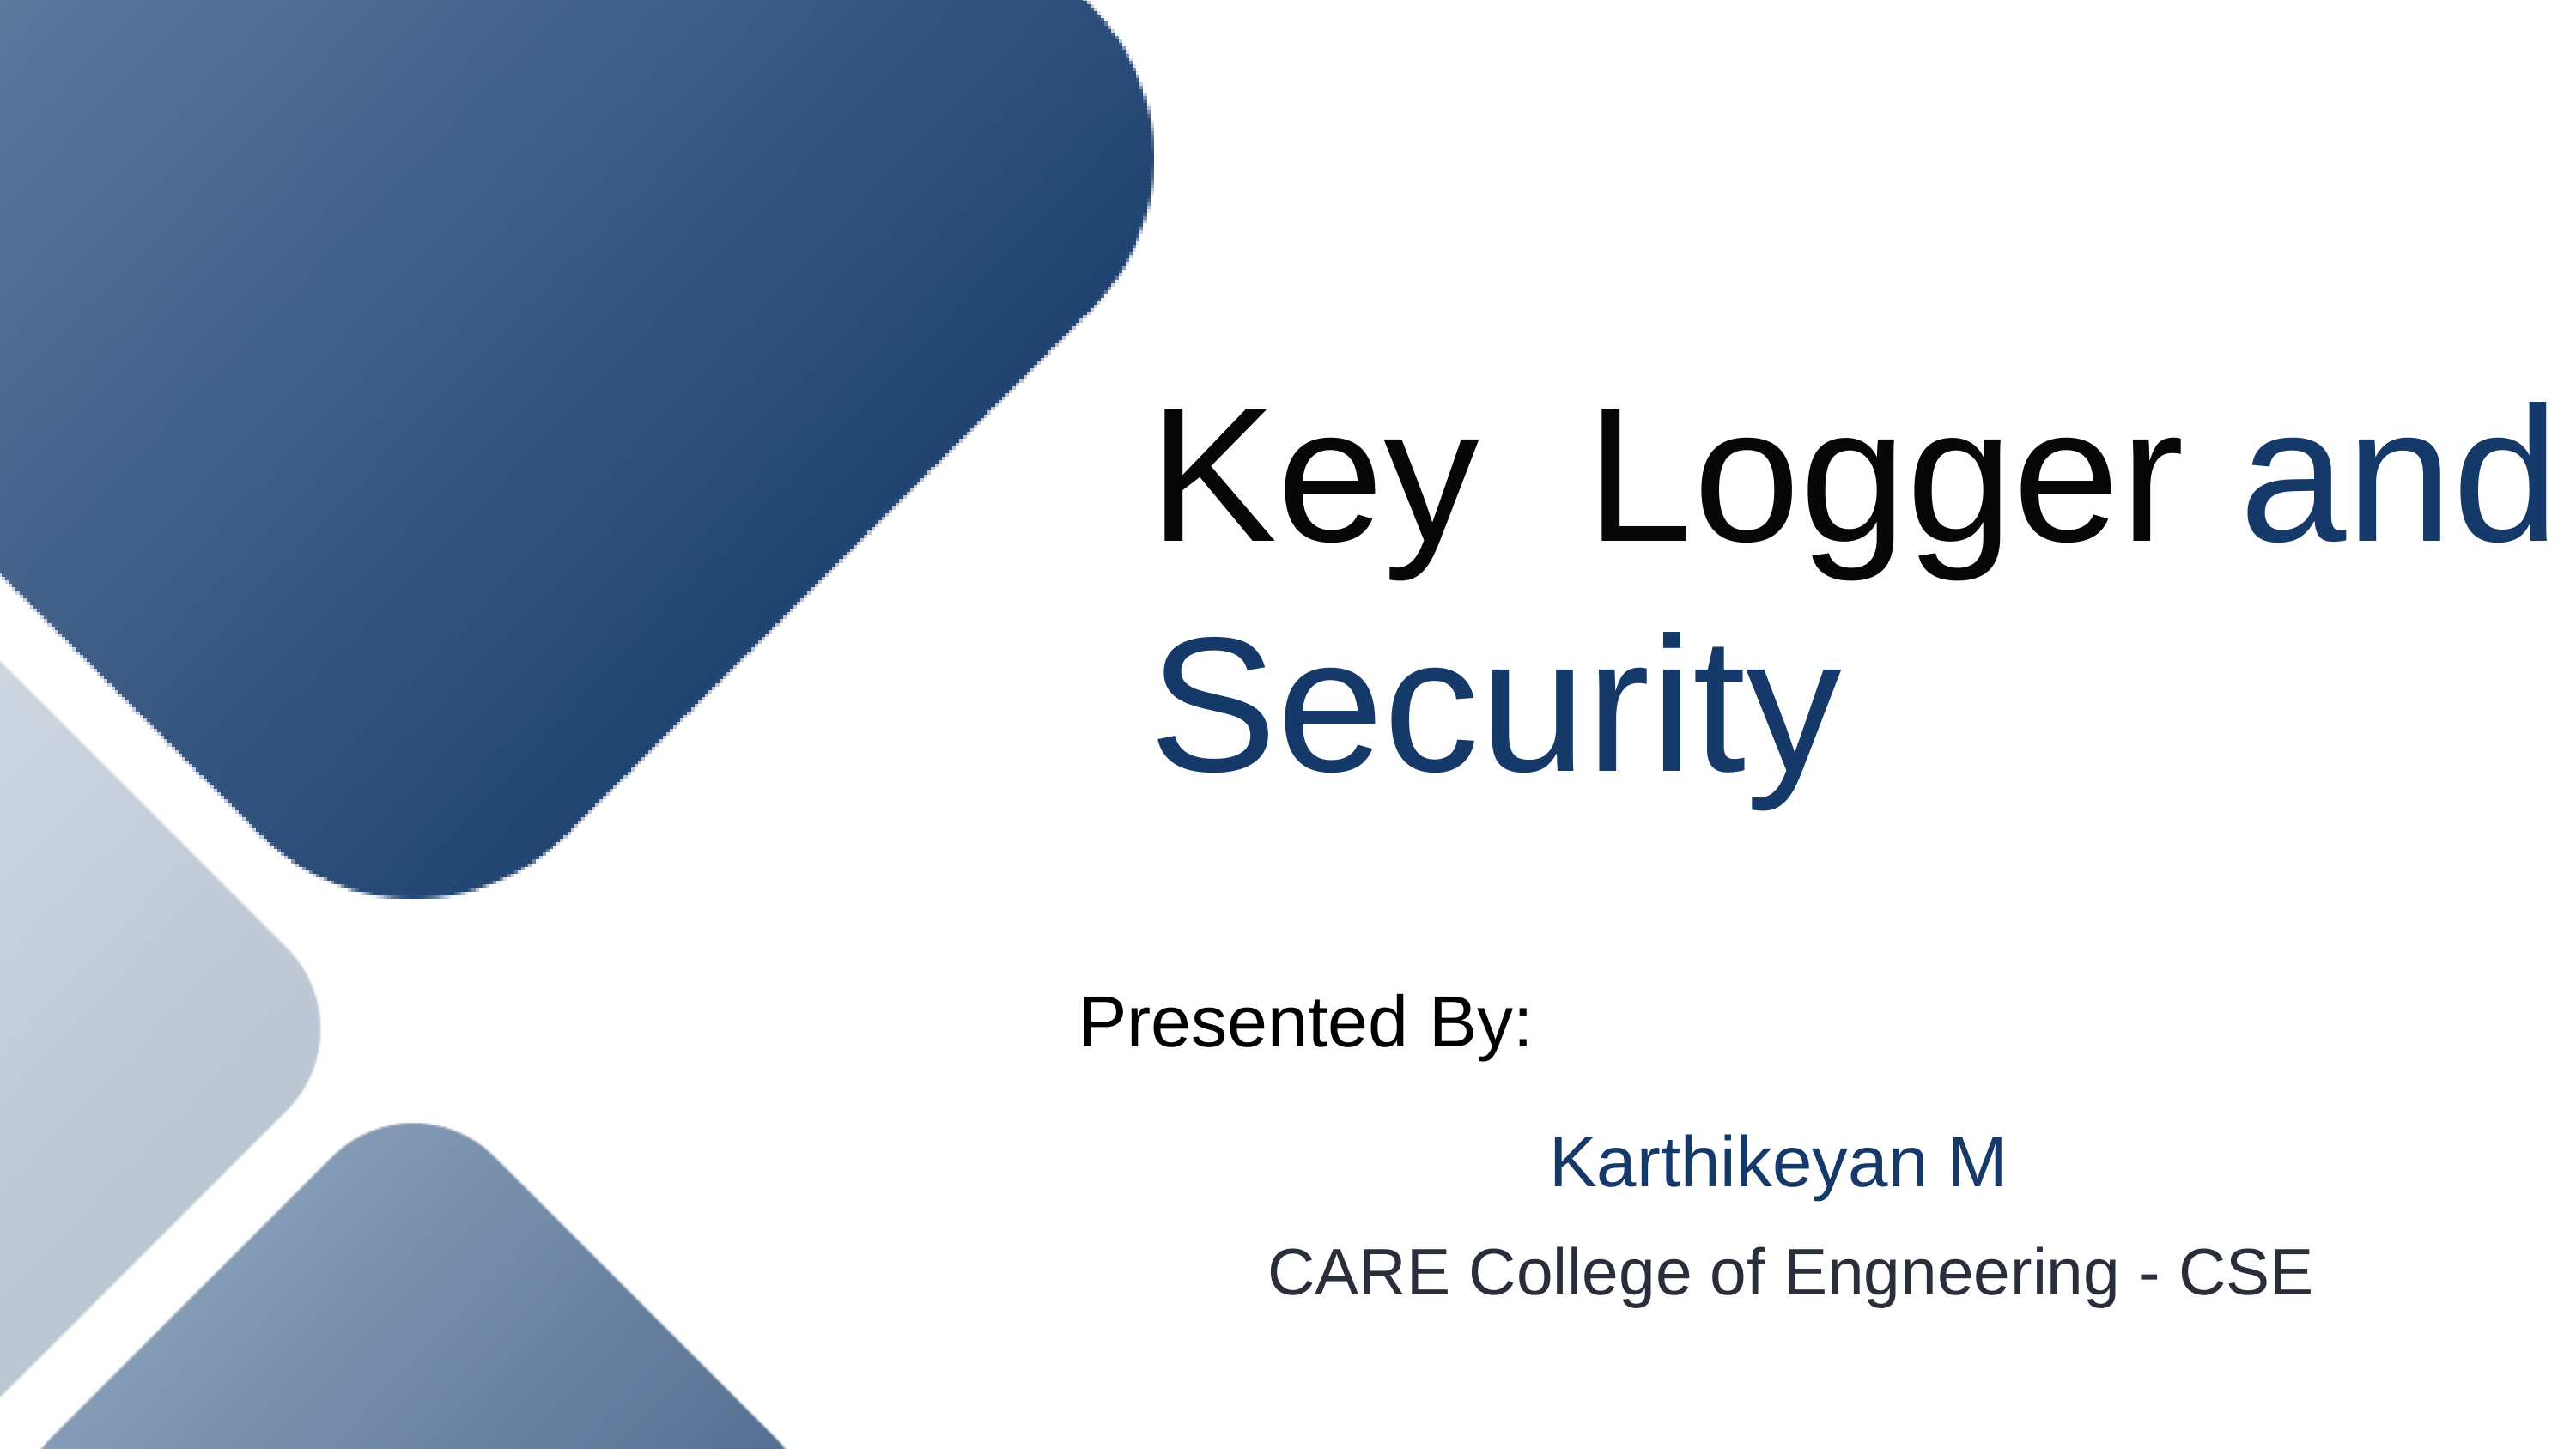

Key  Logger and Security

Presented By:
Karthikeyan M

CARE College of Engneering - CSE